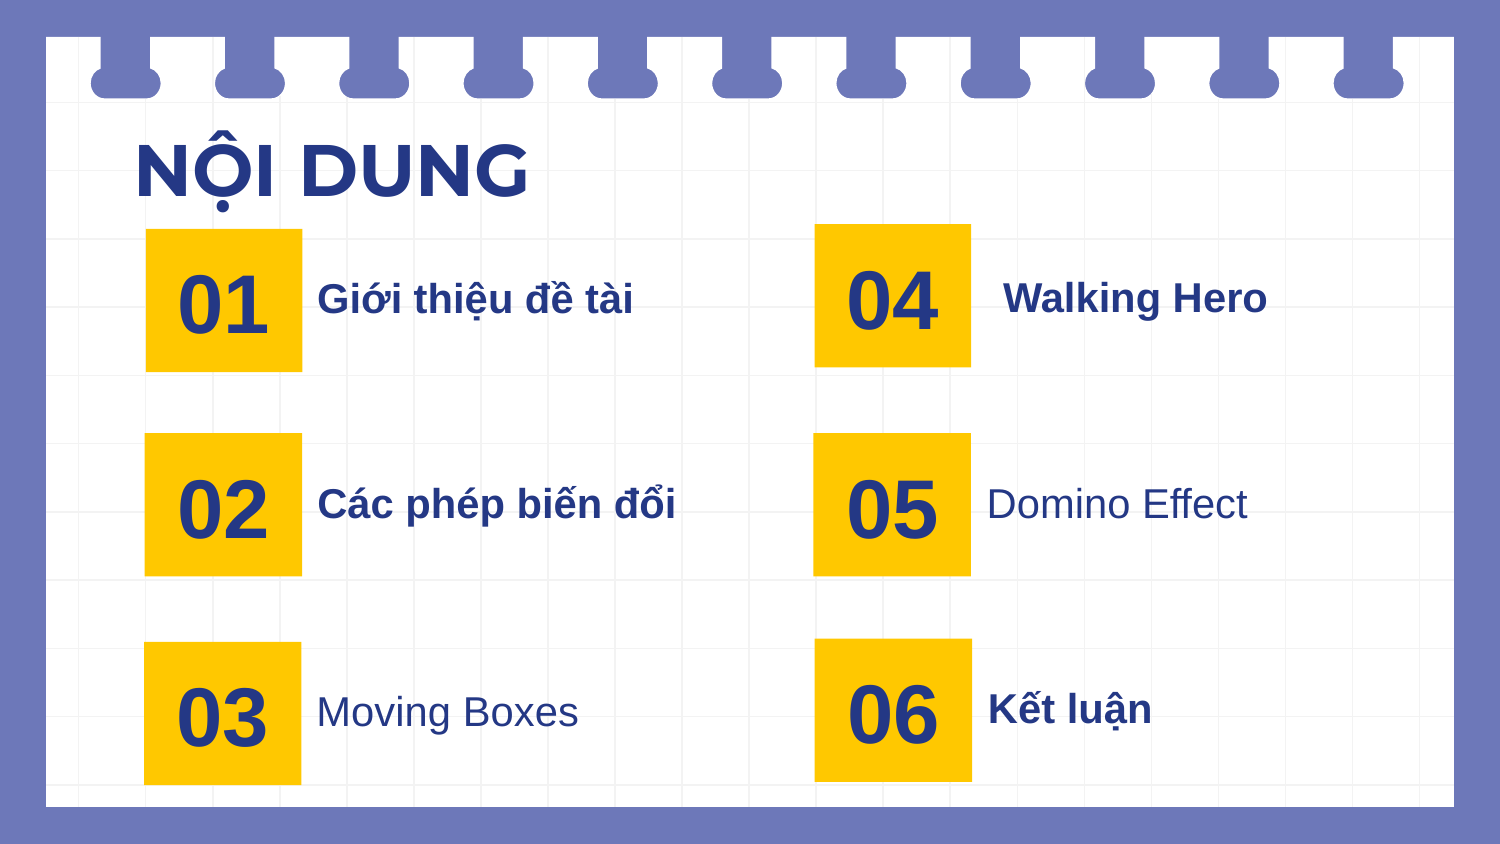

# NỘI DUNG
Walking Hero
04
01
Giới thiệu đề tài
02
05
Các phép biến đổi
Domino Effect
06
03
Kết luận
Moving Boxes